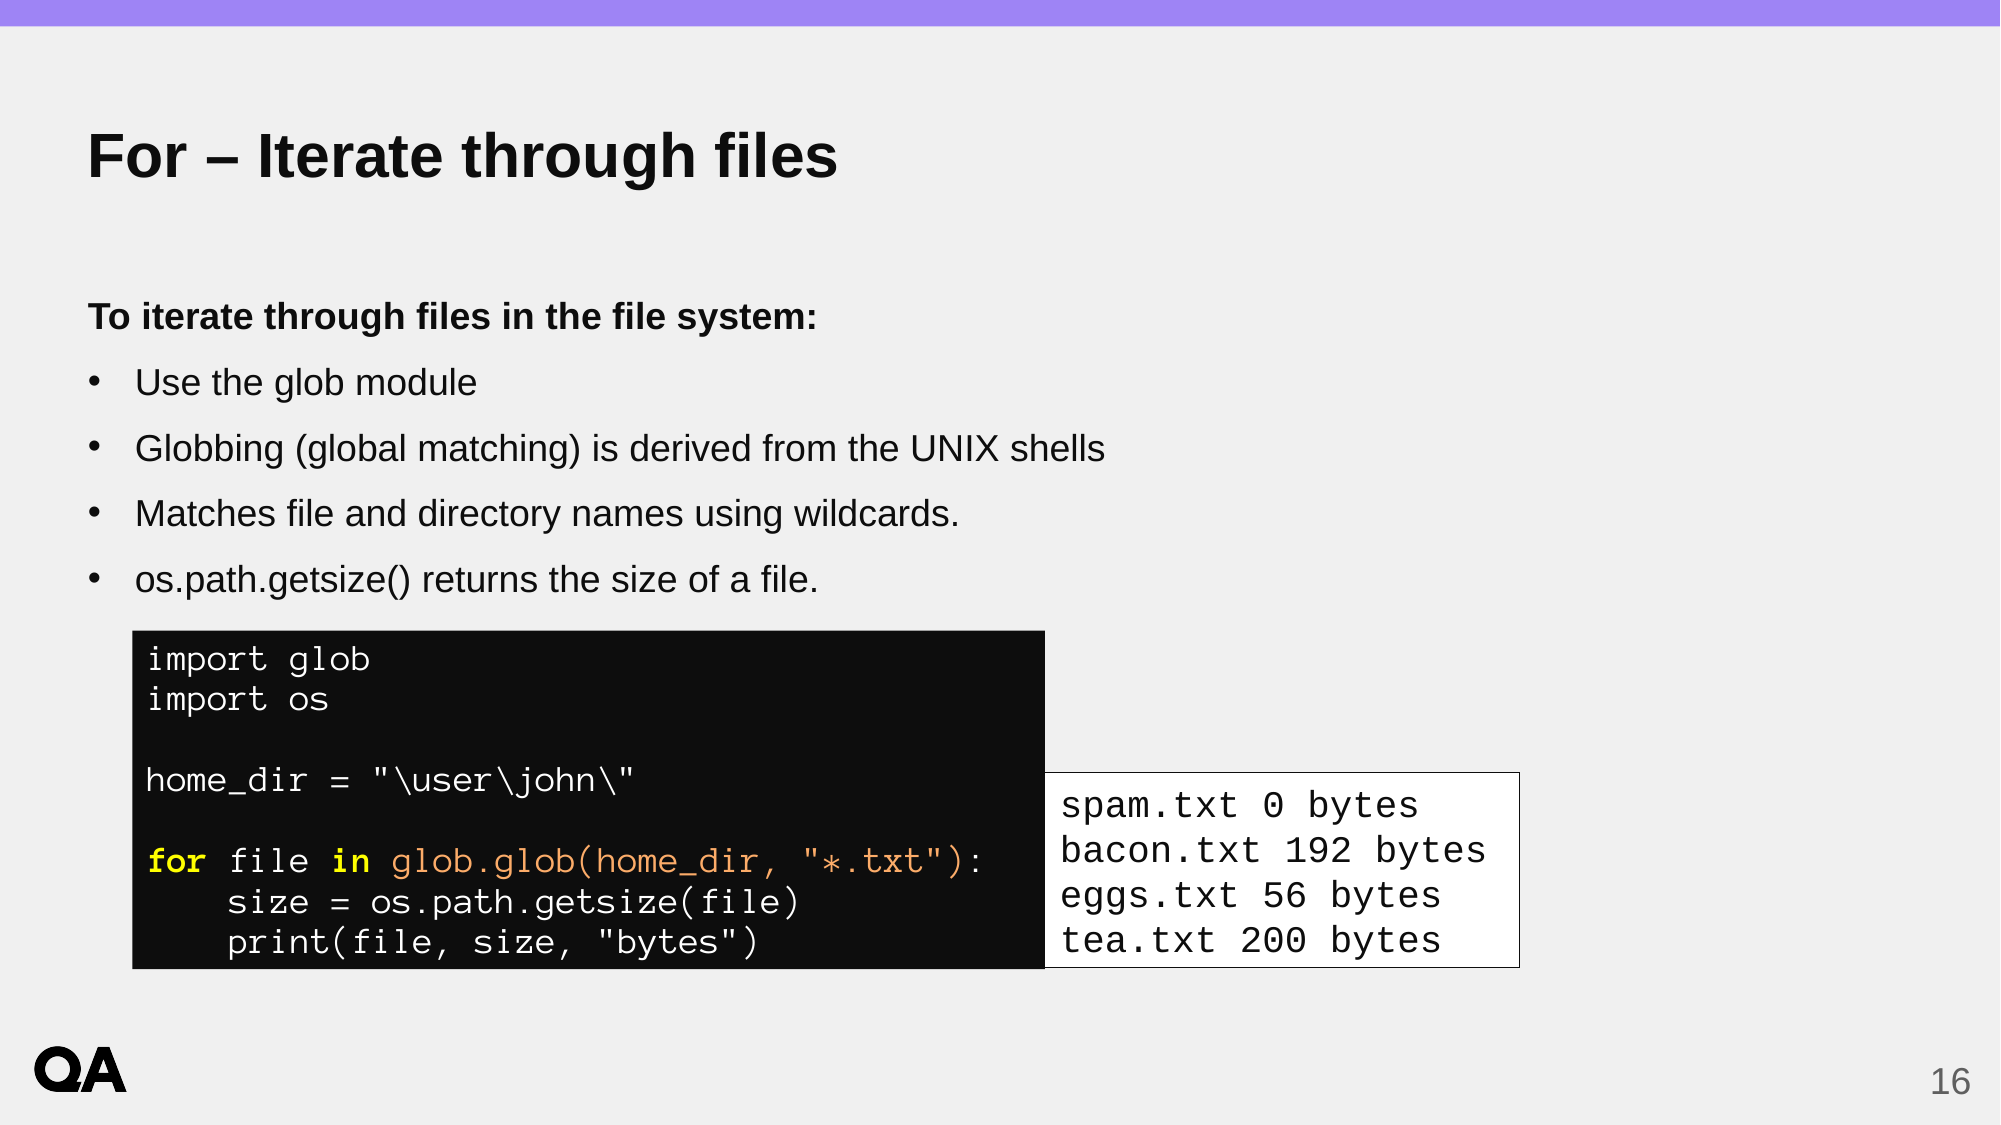

# For – Iterate through files
To iterate through files in the file system:
Use the glob module
Globbing (global matching) is derived from the UNIX shells
Matches file and directory names using wildcards.
os.path.getsize() returns the size of a file.

import glob
import os

home_dir = "\user\john\"

for file in glob.glob(home_dir, "*.txt"):
    size = os.path.getsize(file)
    print(file, size, "bytes")
spam.txt 0 bytes
bacon.txt 192 bytes
eggs.txt 56 bytes
tea.txt 200 bytes
16